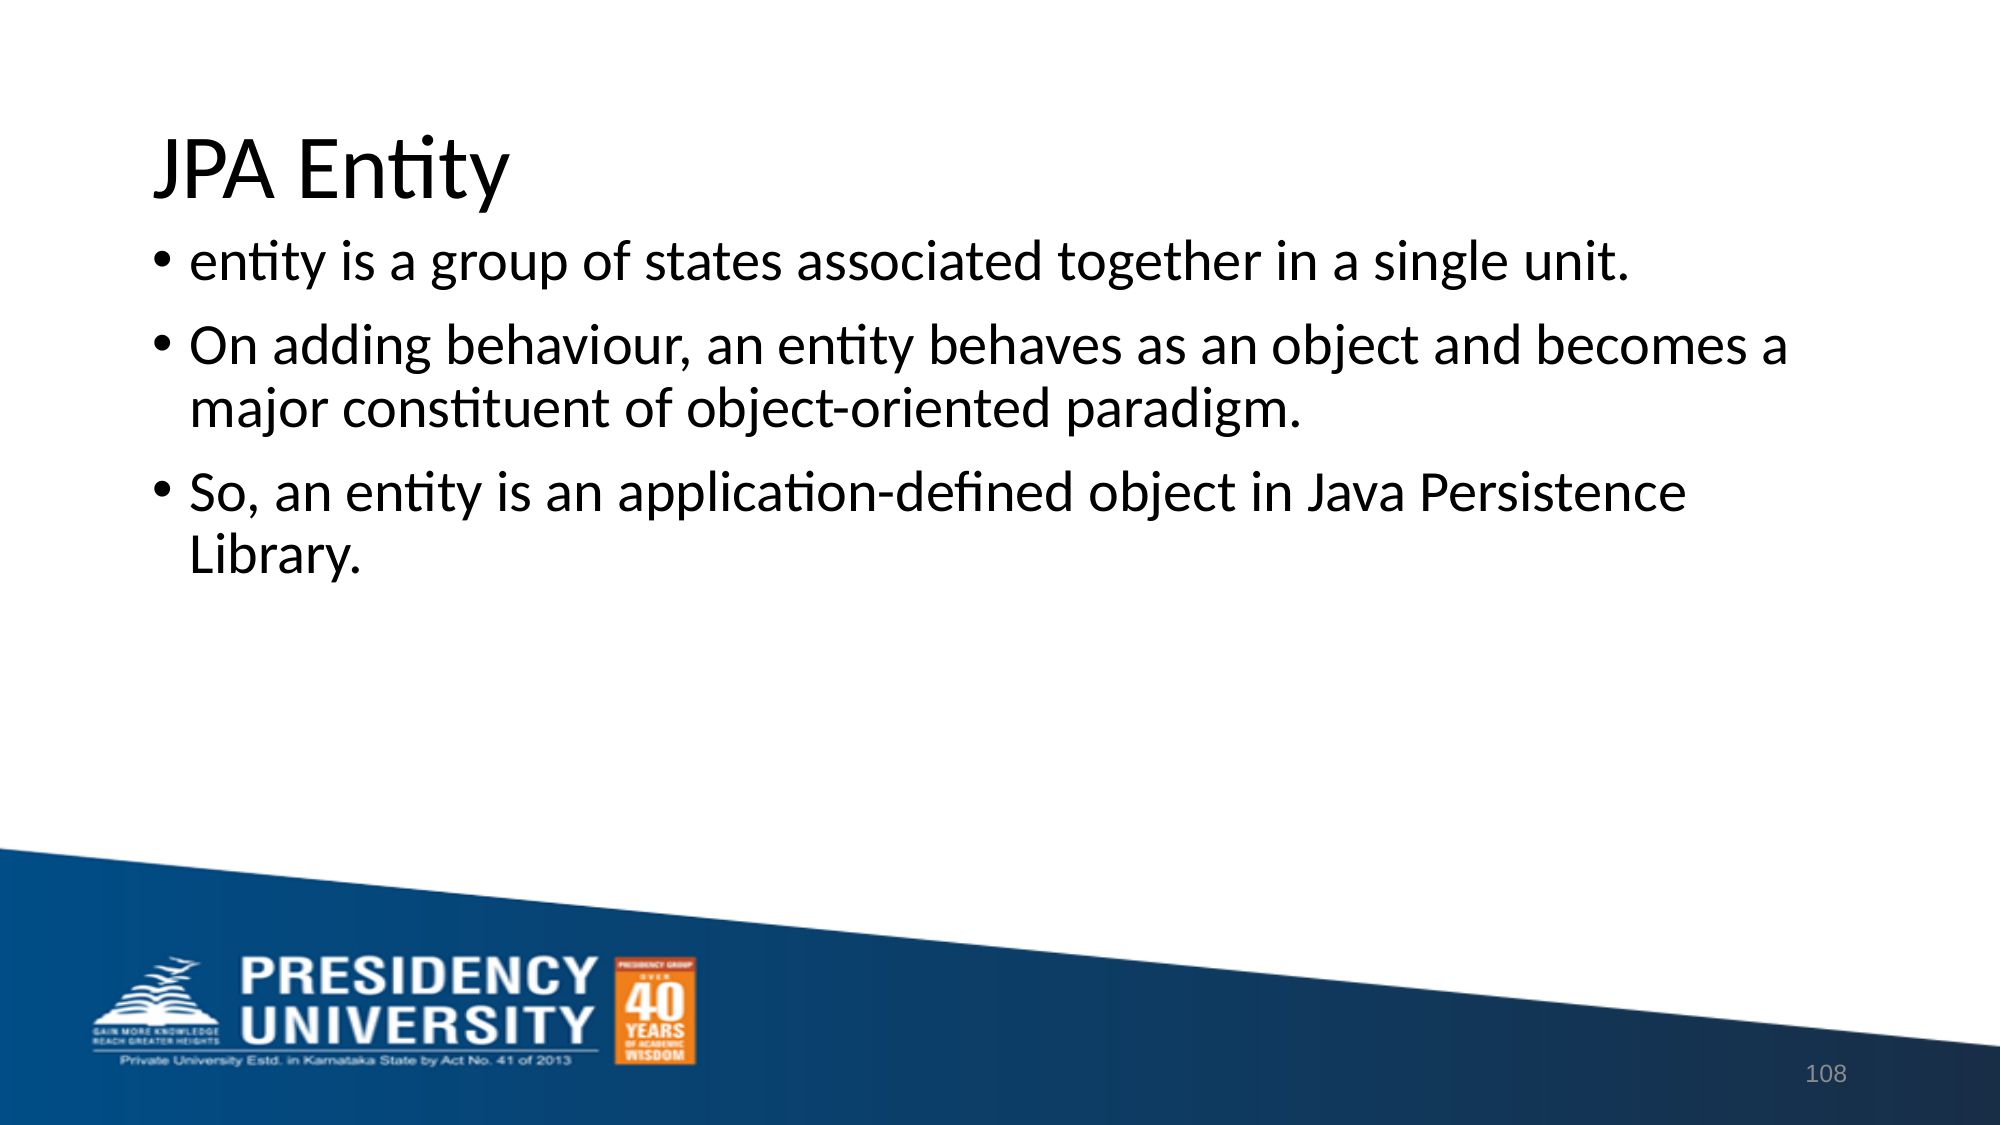

# JPA Entity
entity is a group of states associated together in a single unit.
On adding behaviour, an entity behaves as an object and becomes a major constituent of object-oriented paradigm.
So, an entity is an application-defined object in Java Persistence Library.
108